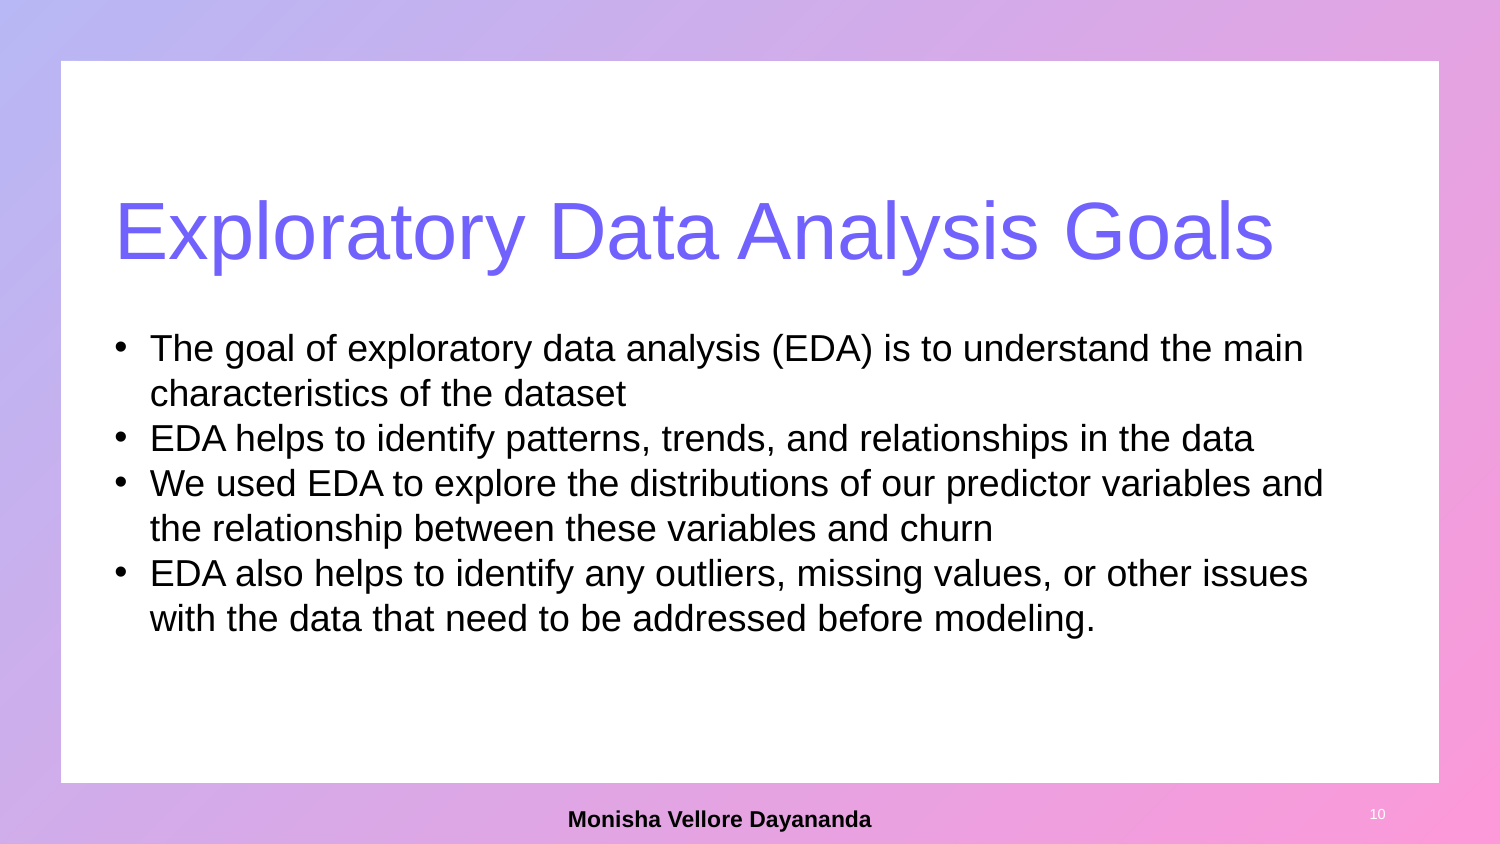

# Exploratory Data Analysis Goals
The goal of exploratory data analysis (EDA) is to understand the main characteristics of the dataset
EDA helps to identify patterns, trends, and relationships in the data
We used EDA to explore the distributions of our predictor variables and the relationship between these variables and churn
EDA also helps to identify any outliers, missing values, or other issues with the data that need to be addressed before modeling.
Monisha Vellore Dayananda
10